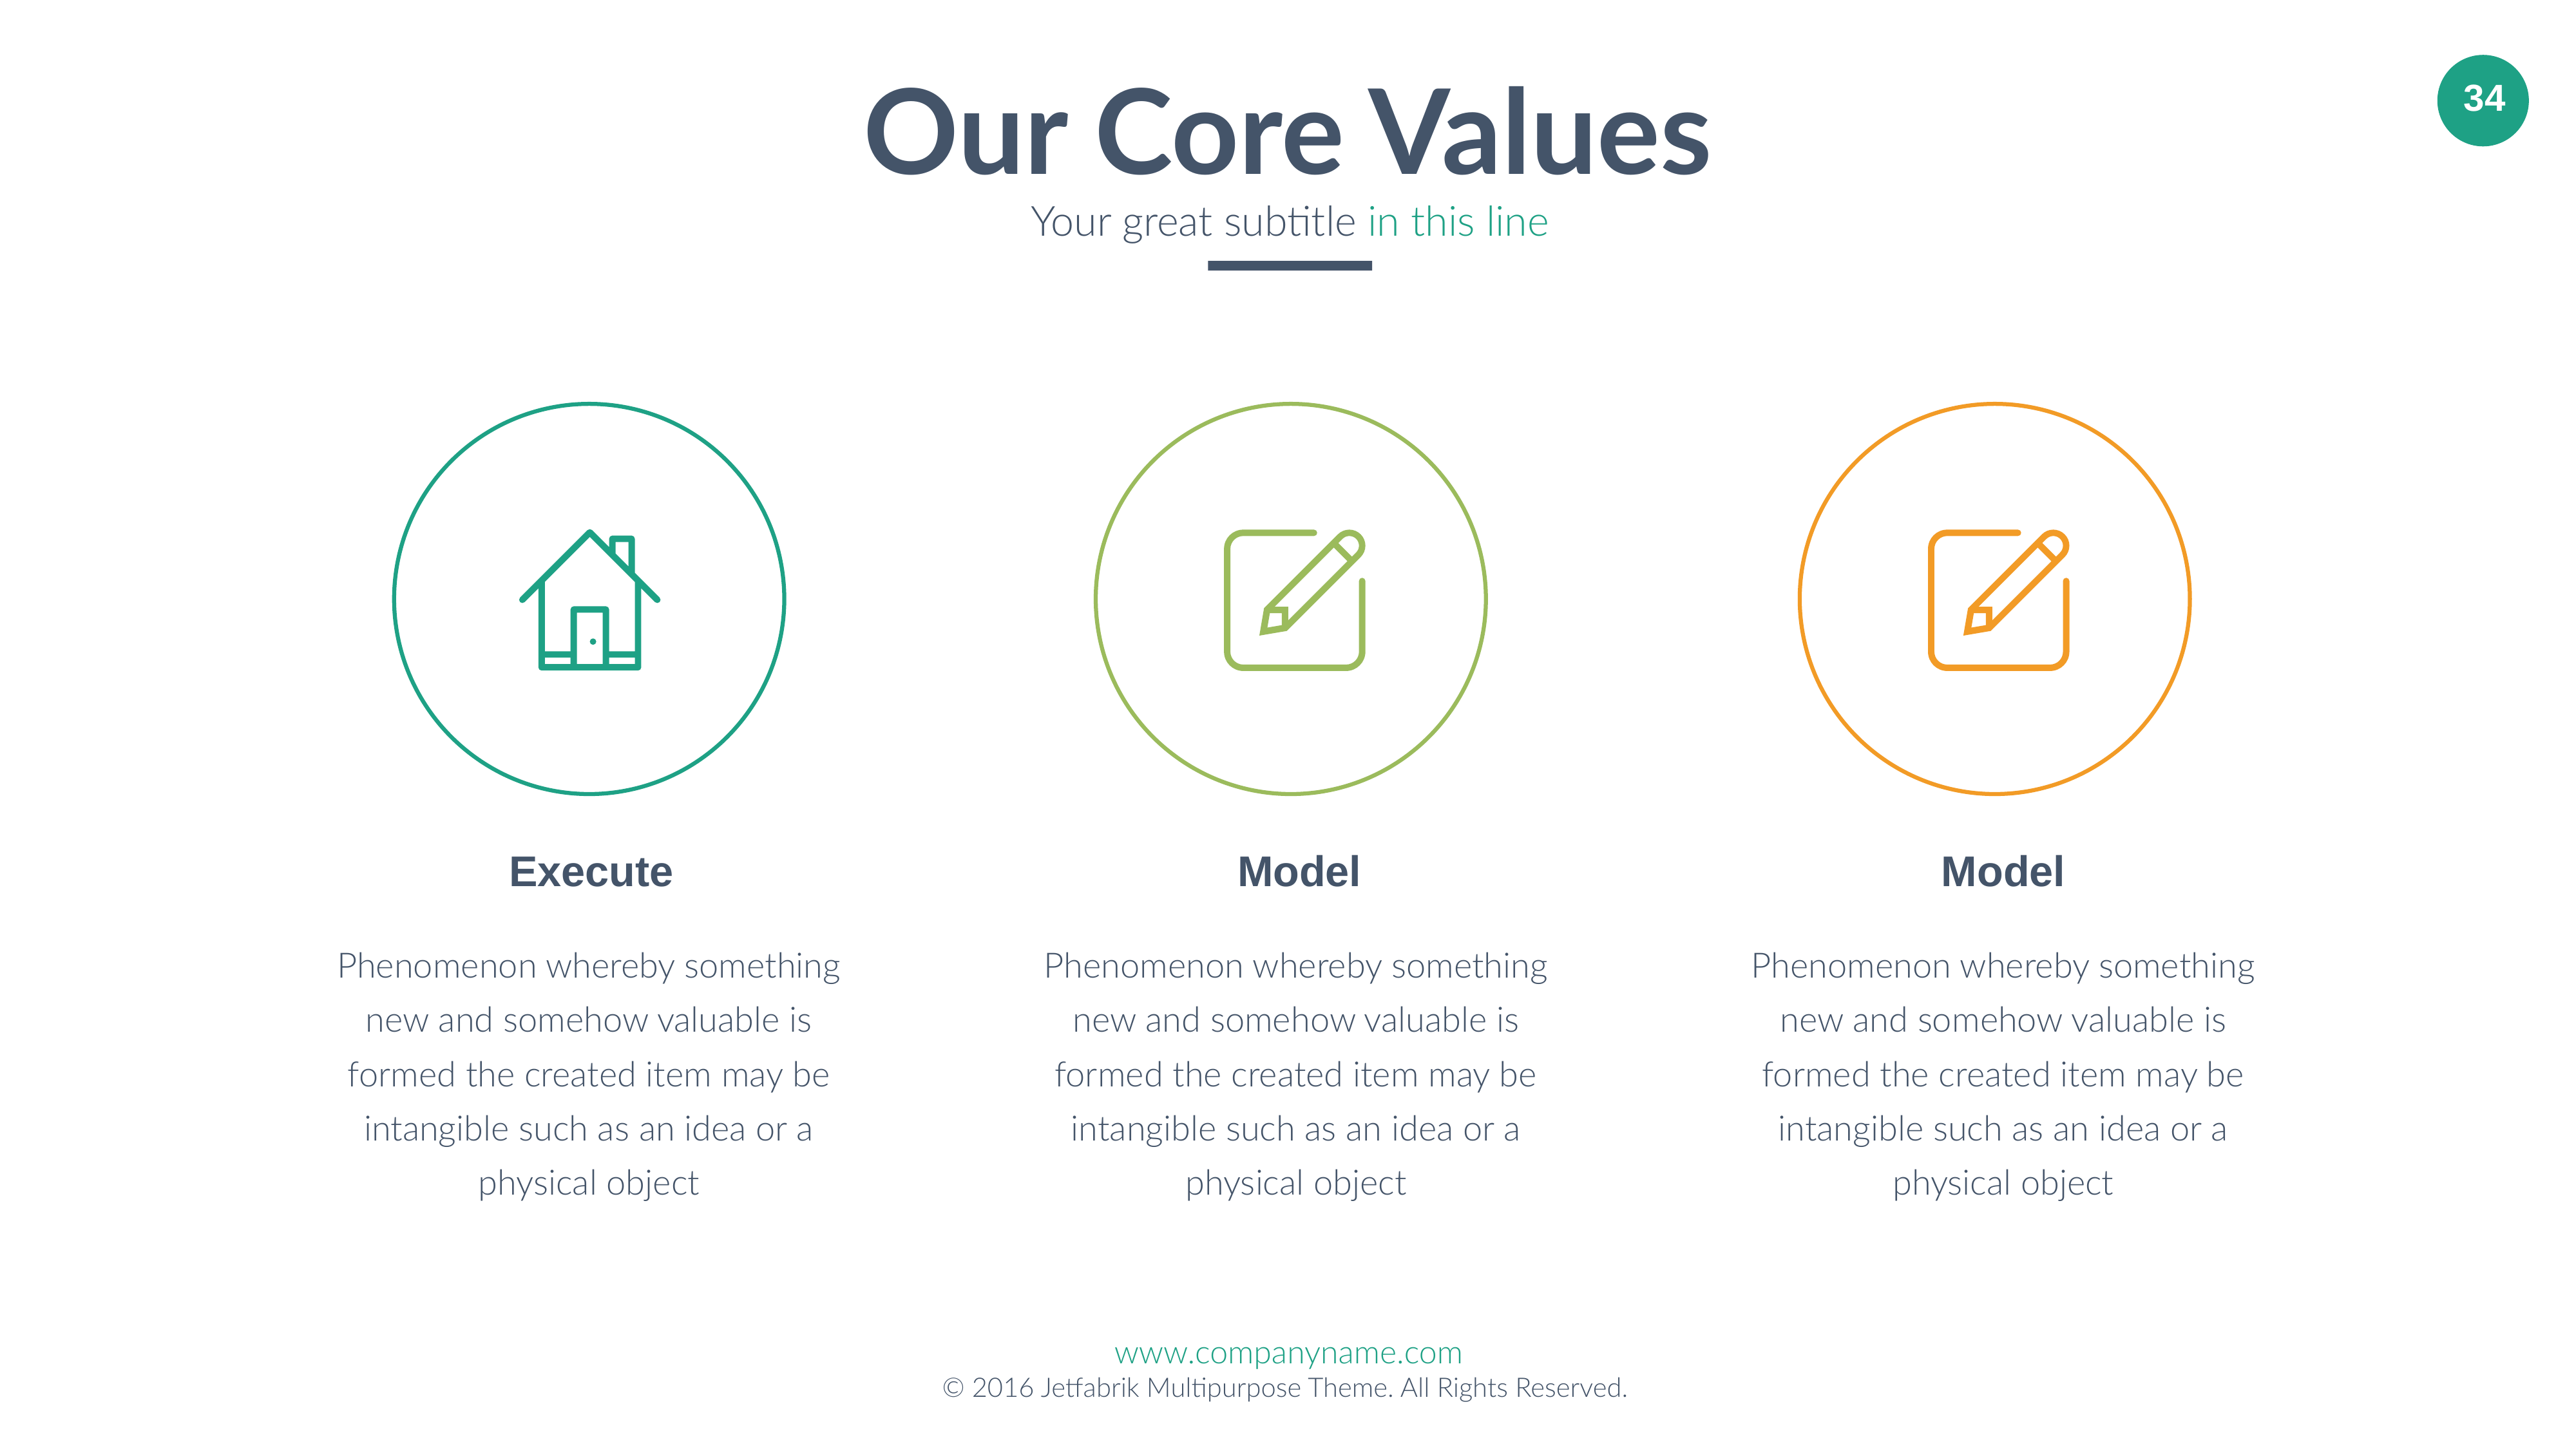

Our Core Values
Your great subtitle in this line

Execute
Model
Model
Phenomenon whereby something new and somehow valuable is formed the created item may be intangible such as an idea or a physical object
Phenomenon whereby something new and somehow valuable is formed the created item may be intangible such as an idea or a physical object
Phenomenon whereby something new and somehow valuable is formed the created item may be intangible such as an idea or a physical object